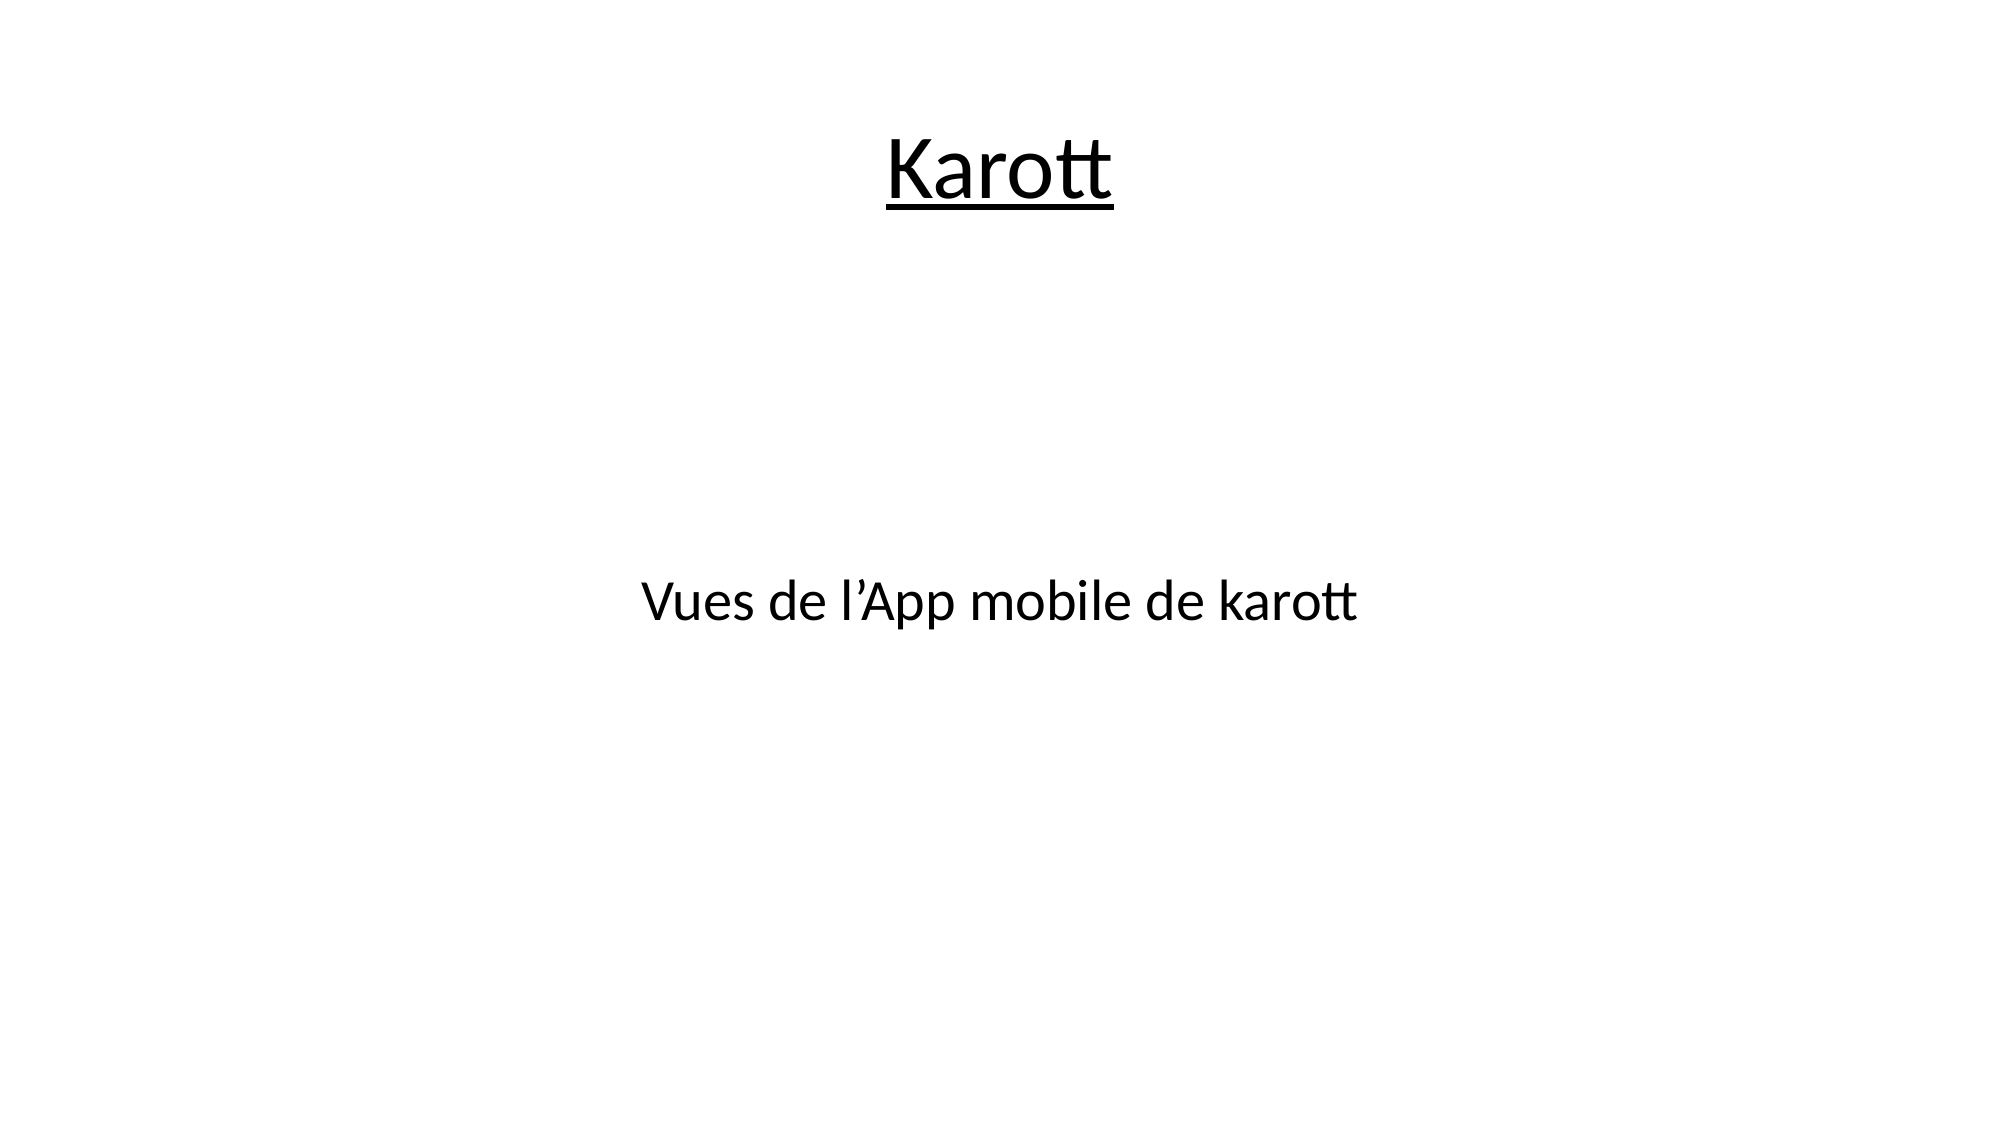

# Karott
Vues de l’App mobile de karott